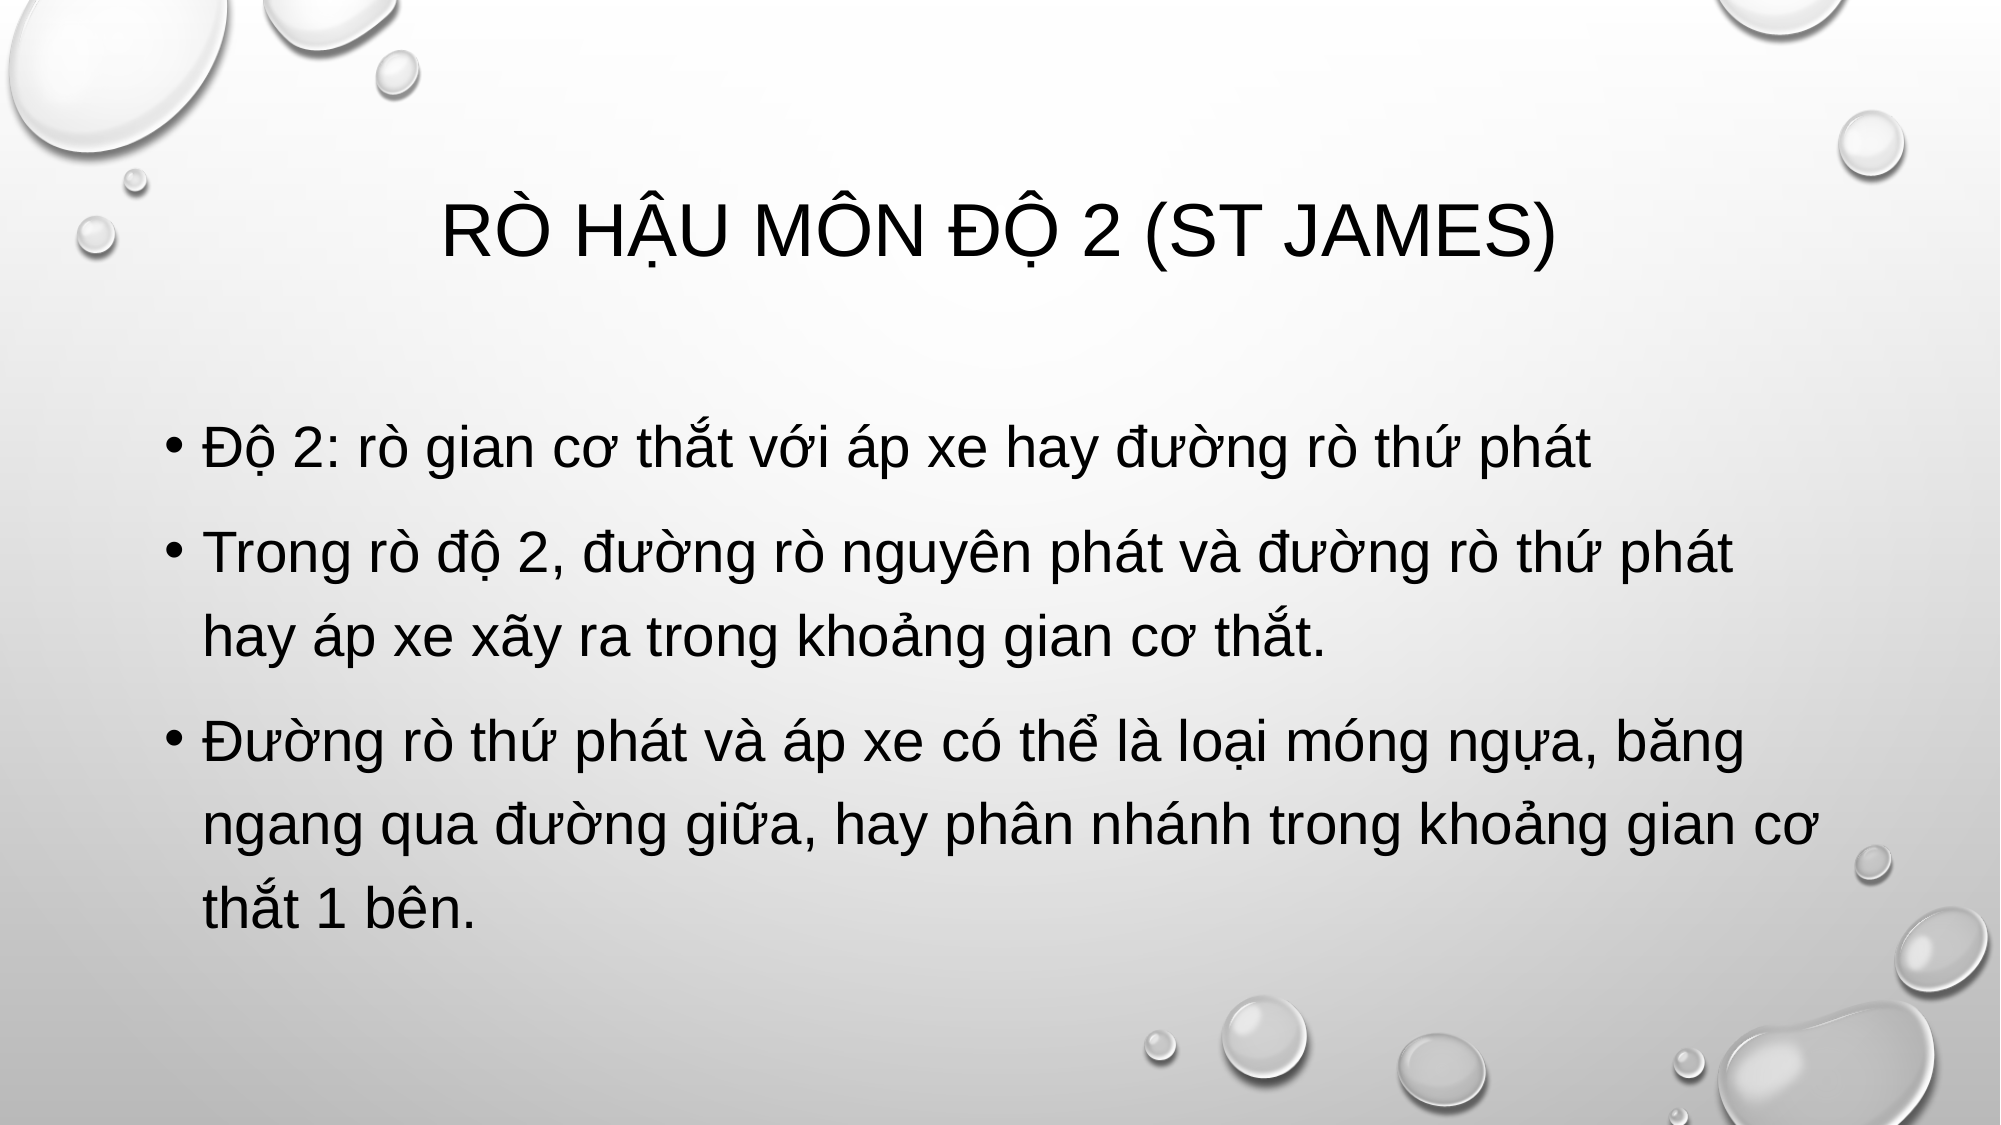

# Rò hậu môn độ 2 (St JAmes)
Độ 2: rò gian cơ thắt với áp xe hay đường rò thứ phát
Trong rò độ 2, đường rò nguyên phát và đường rò thứ phát hay áp xe xãy ra trong khoảng gian cơ thắt.
Đường rò thứ phát và áp xe có thể là loại móng ngựa, băng ngang qua đường giữa, hay phân nhánh trong khoảng gian cơ thắt 1 bên.